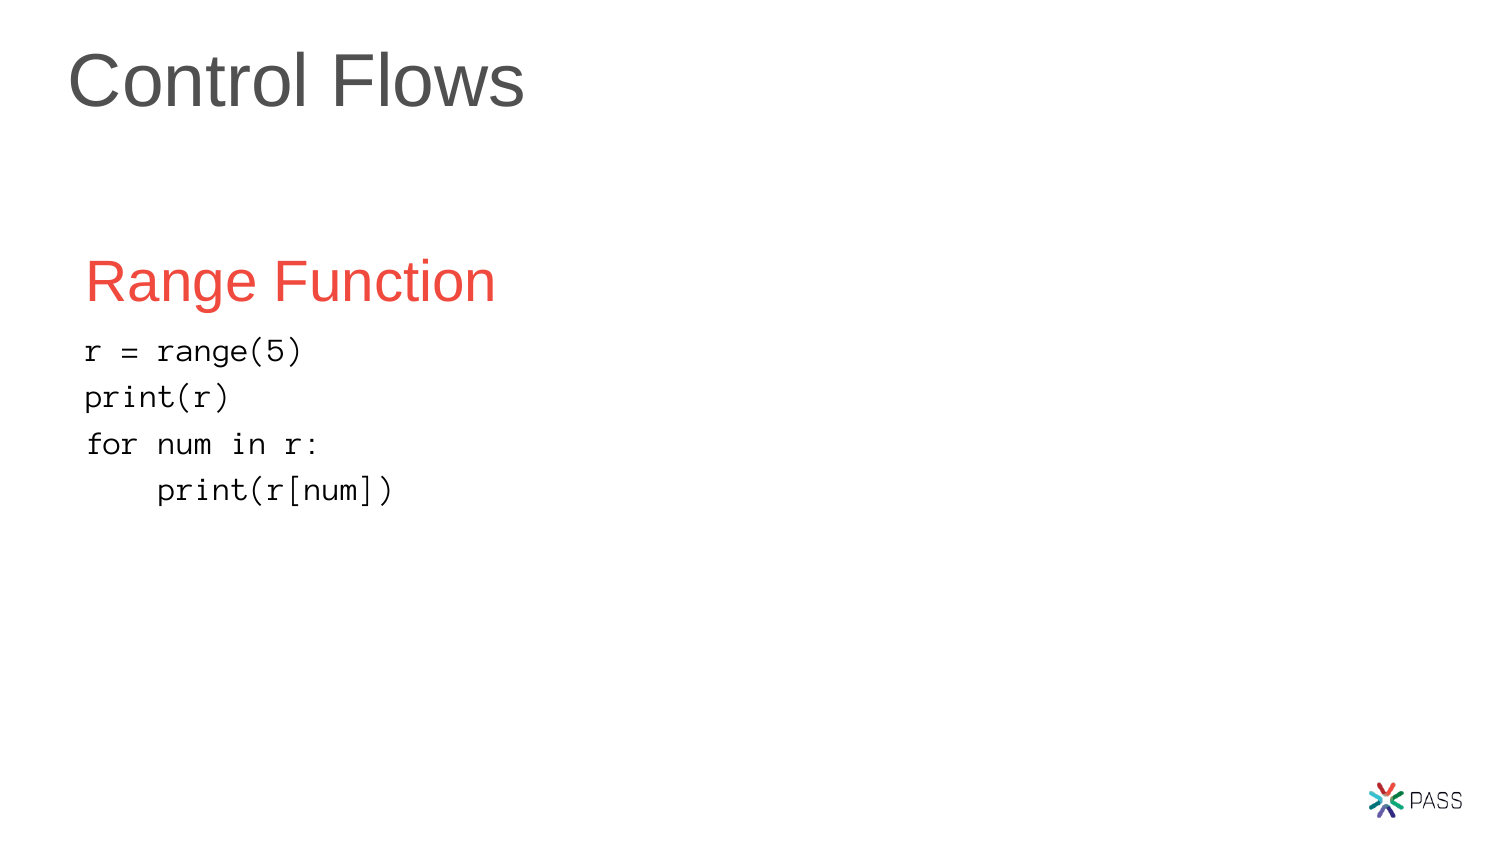

# Control Flows
Range Function
r = range(5)
print(r)
for num in r:
    print(r[num])